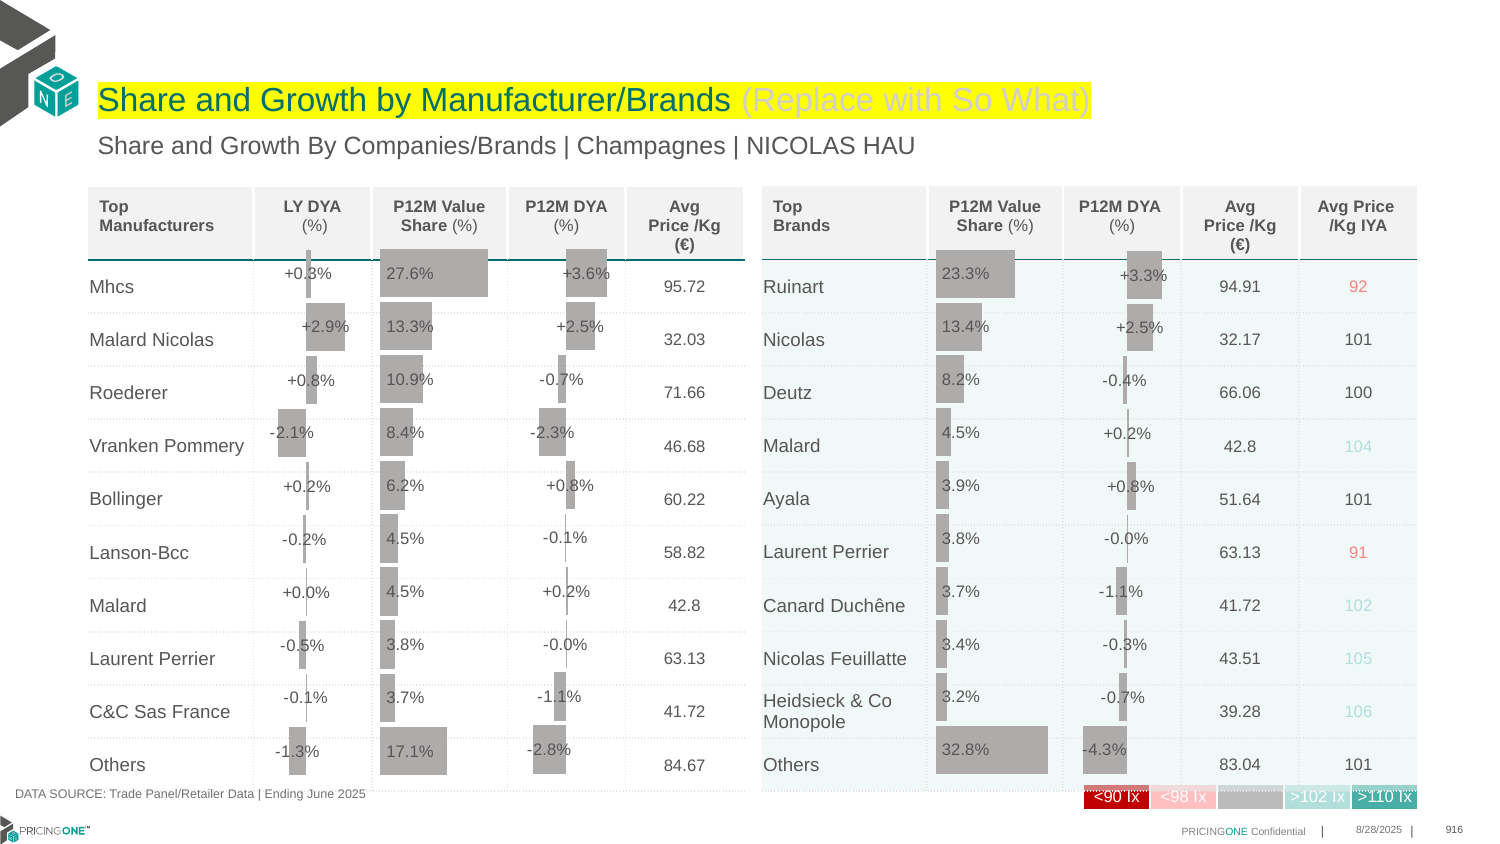

# Share and Growth by Manufacturer/Brands (Replace with So What)

Share and Growth By Companies/Brands | Champagnes | NICOLAS HAU
| Top Brands | P12M Value Share (%) | P12M DYA (%) | Avg Price /Kg (€) | Avg Price /Kg IYA |
| --- | --- | --- | --- | --- |
| Ruinart |  |  | 94.91 | 92 |
| Nicolas |  |  | 32.17 | 101 |
| Deutz |  |  | 66.06 | 100 |
| Malard |  |  | 42.8 | 104 |
| Ayala |  |  | 51.64 | 101 |
| Laurent Perrier |  |  | 63.13 | 91 |
| Canard Duchêne |  |  | 41.72 | 102 |
| Nicolas Feuillatte |  |  | 43.51 | 105 |
| Heidsieck & Co Monopole |  |  | 39.28 | 106 |
| Others |  |  | 83.04 | 101 |
| Top Manufacturers | LY DYA (%) | P12M Value Share (%) | P12M DYA (%) | Avg Price /Kg (€) |
| --- | --- | --- | --- | --- |
| Mhcs |  |  |  | 95.72 |
| Malard Nicolas |  |  |  | 32.03 |
| Roederer |  |  |  | 71.66 |
| Vranken Pommery |  |  |  | 46.68 |
| Bollinger |  |  |  | 60.22 |
| Lanson-Bcc |  |  |  | 58.82 |
| Malard |  |  |  | 42.8 |
| Laurent Perrier |  |  |  | 63.13 |
| C&C Sas France |  |  |  | 41.72 |
| Others |  |  |  | 84.67 |

### Chart

| Category | Share DYA P12M |
|---|---|
| None | 0.03553242749515087 |

### Chart

| Category | Value Share P12M |
|---|---|
| None | 0.2756748173766234 |

### Chart

| Category | Share DYA LY |
|---|---|
| None | 0.003156648313441368 |

### Chart

| Category | Value Share |
|---|---|
| None | 0.23298343852861092 |

### Chart

| Category | Share DYA |
|---|---|
| None | 0.033385782682671644 |
DATA SOURCE: Trade Panel/Retailer Data | Ending June 2025
| <90 Ix | <98 Ix |  | >102 Ix | >110 Ix |
| --- | --- | --- | --- | --- |

8/28/2025
916